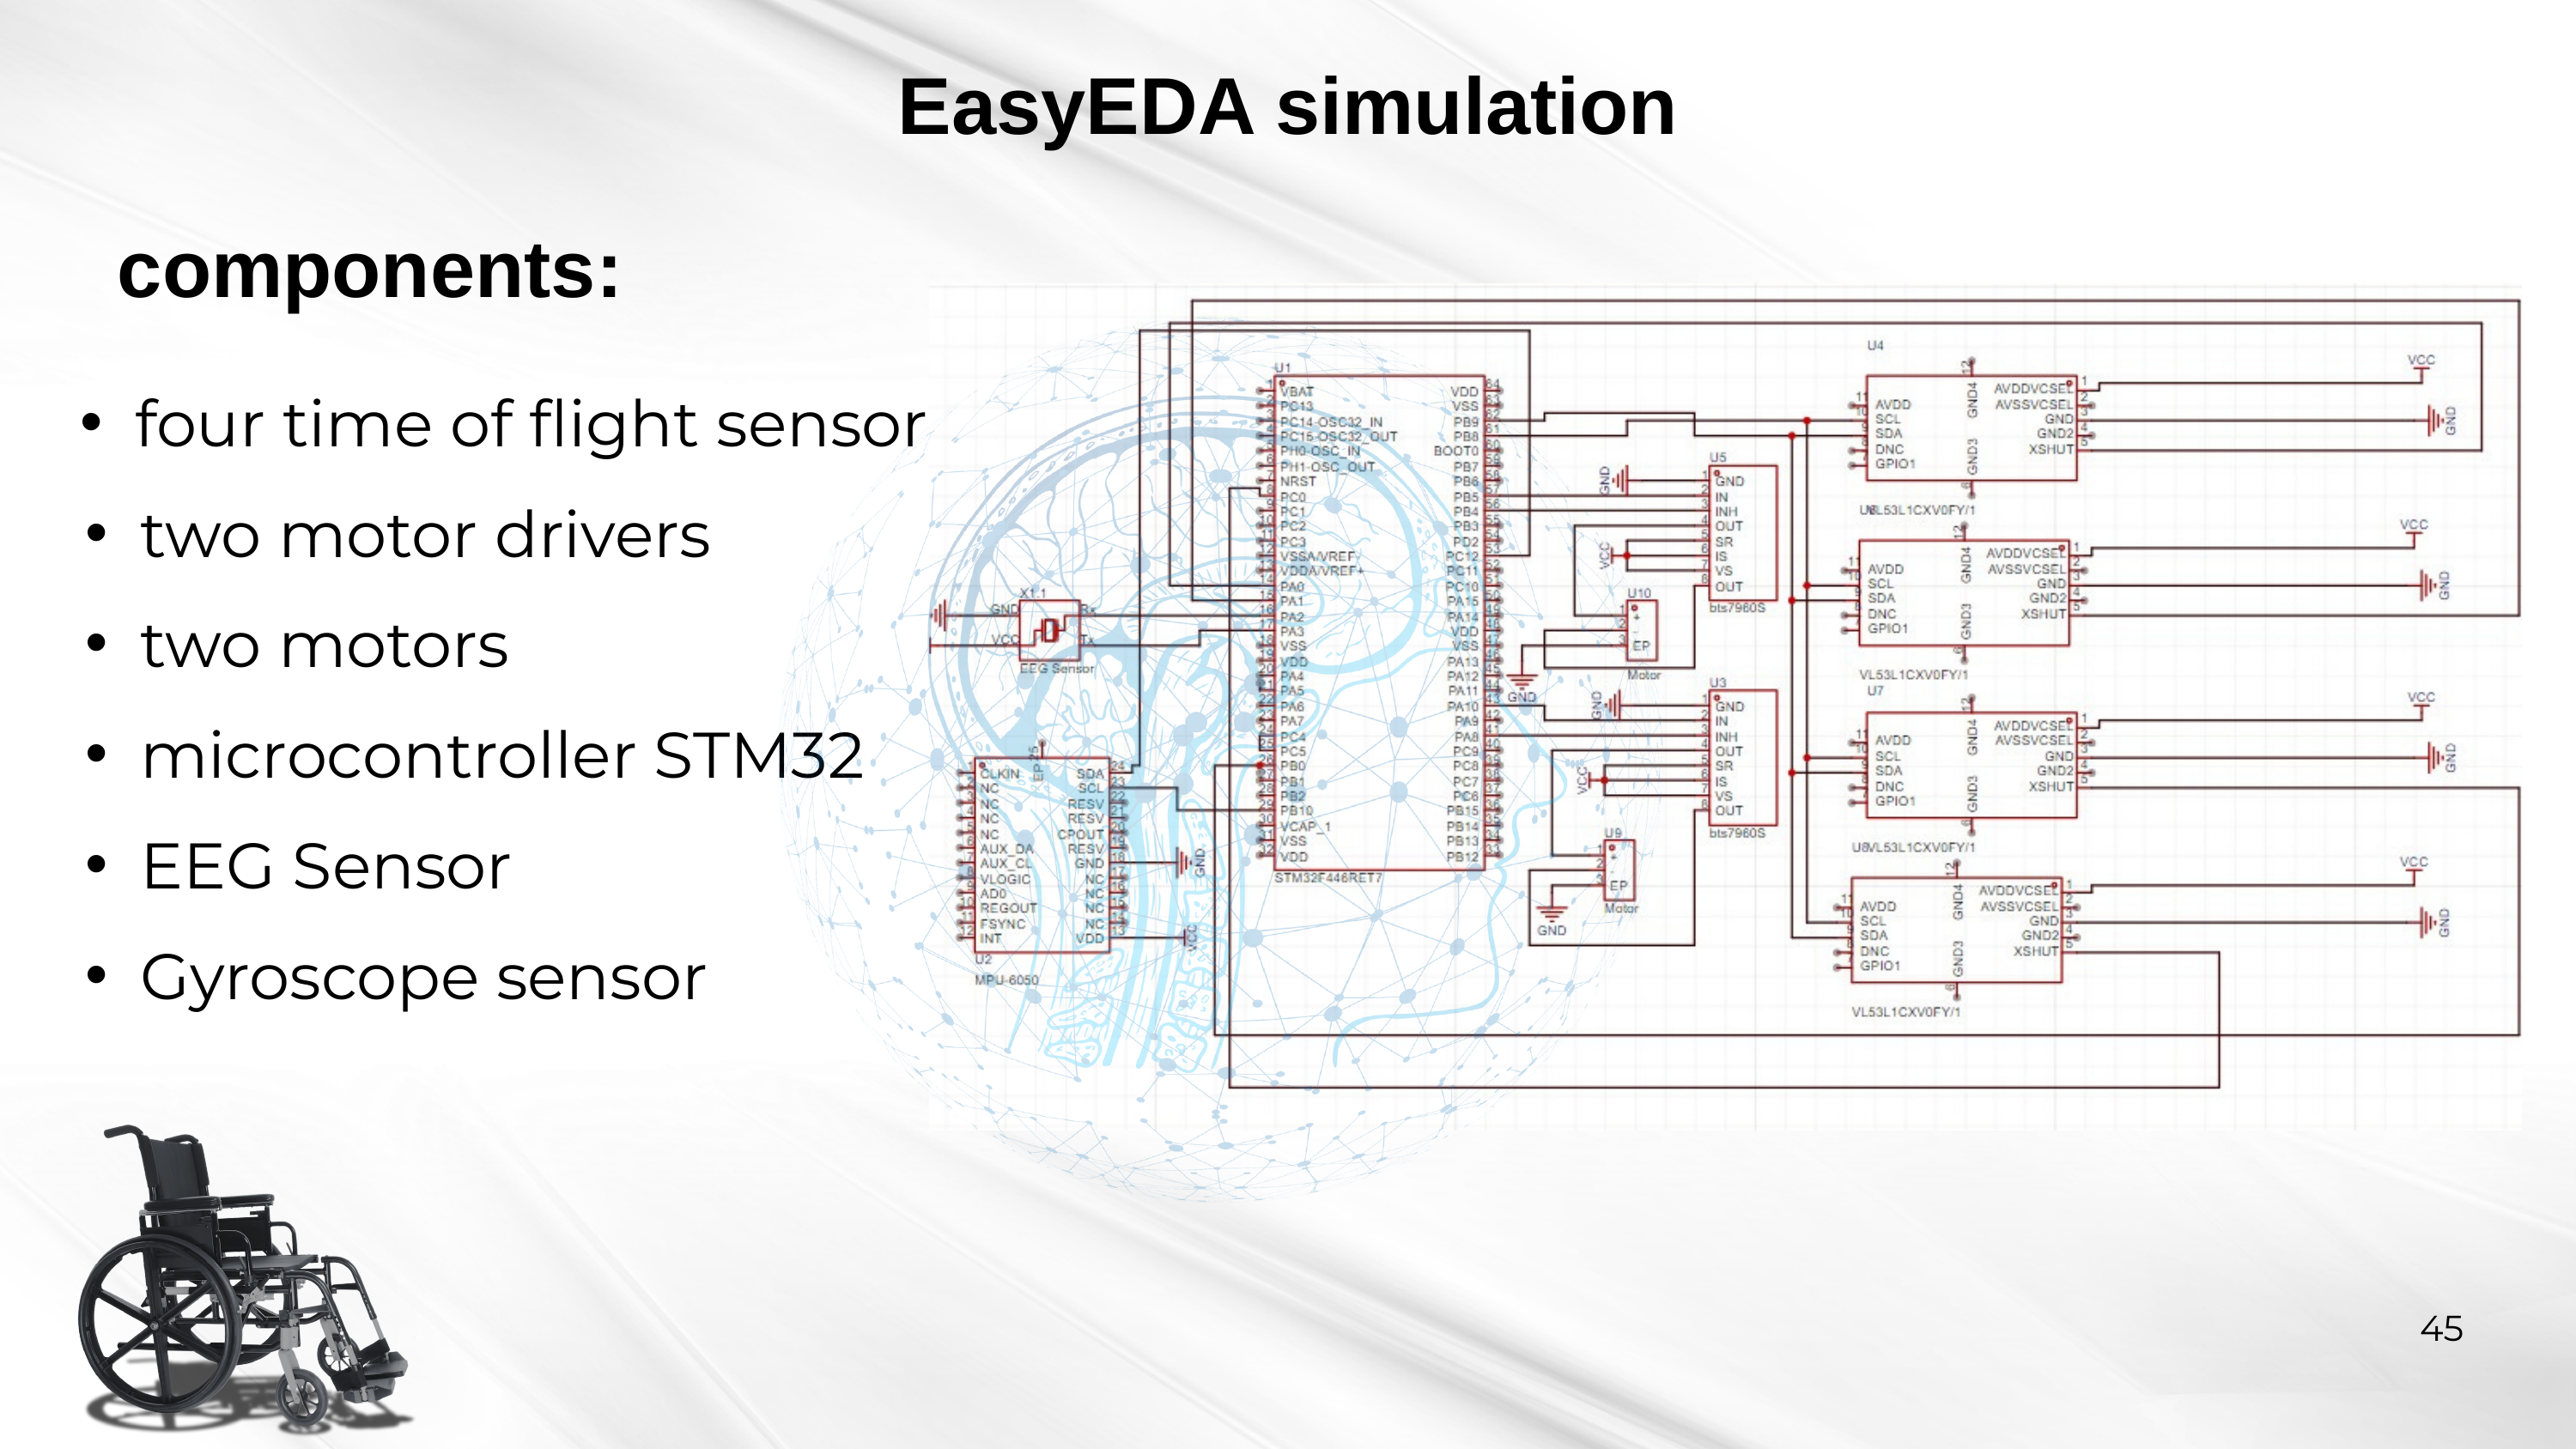

EasyEDA simulation
components:

four time of flight sensor
two motor drivers
two motors
microcontroller STM32
EEG Sensor
Gyroscope sensor

45